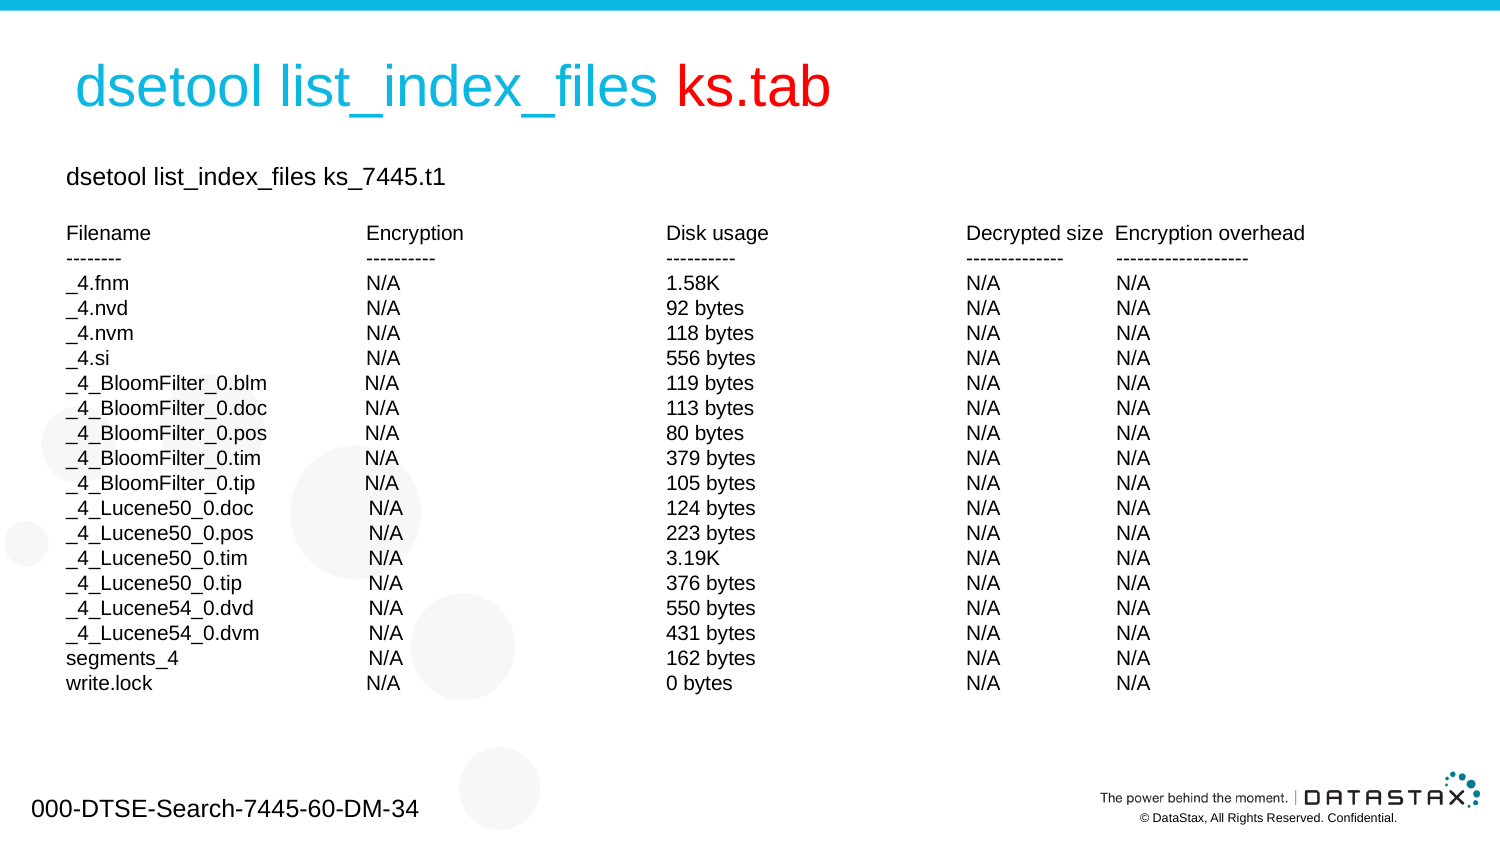

# dsetool list_index_files ks.tab
dsetool list_index_files ks_7445.t1

Filename                                     	Encryption                         	Disk usage         	Decrypted size  Encryption overhead
--------                                     	----------                         	----------          		--------------      	-------------------
_4.fnm                                       	N/A                                	1.58K               		N/A                 	N/A
_4.nvd                                       	N/A                                	92 bytes            		N/A                 	N/A
_4.nvm                                       	N/A                                	118 bytes           	N/A                 	N/A
_4.si                                        	N/A                                	556 bytes           	N/A                 	N/A
_4_BloomFilter_0.blm                 N/A                                	119 bytes           	N/A                 	N/A
_4_BloomFilter_0.doc                 N/A                                	113 bytes           	N/A                 	N/A
_4_BloomFilter_0.pos                 N/A                                	80 bytes            		N/A                 	N/A
_4_BloomFilter_0.tim                  N/A                                	379 bytes           	N/A                 	N/A
_4_BloomFilter_0.tip                   N/A                                	105 bytes           	N/A                 	N/A
_4_Lucene50_0.doc                    N/A                                	124 bytes           	N/A                 	N/A
_4_Lucene50_0.pos                    N/A                                	223 bytes           	N/A                 	N/A
_4_Lucene50_0.tim                     N/A                                	3.19K               		N/A                 	N/A
_4_Lucene50_0.tip                      N/A                                	376 bytes           	N/A                 	N/A
_4_Lucene54_0.dvd                    N/A                                	550 bytes           	N/A                 	N/A
_4_Lucene54_0.dvm                   N/A                                	431 bytes           	N/A                 	N/A
segments_4                                 N/A                                	162 bytes           	N/A                 	N/A
write.lock                                   	N/A                                	0 bytes             		N/A                 	N/A
000-DTSE-Search-7445-60-DM-34
© DataStax, All Rights Reserved. Confidential.